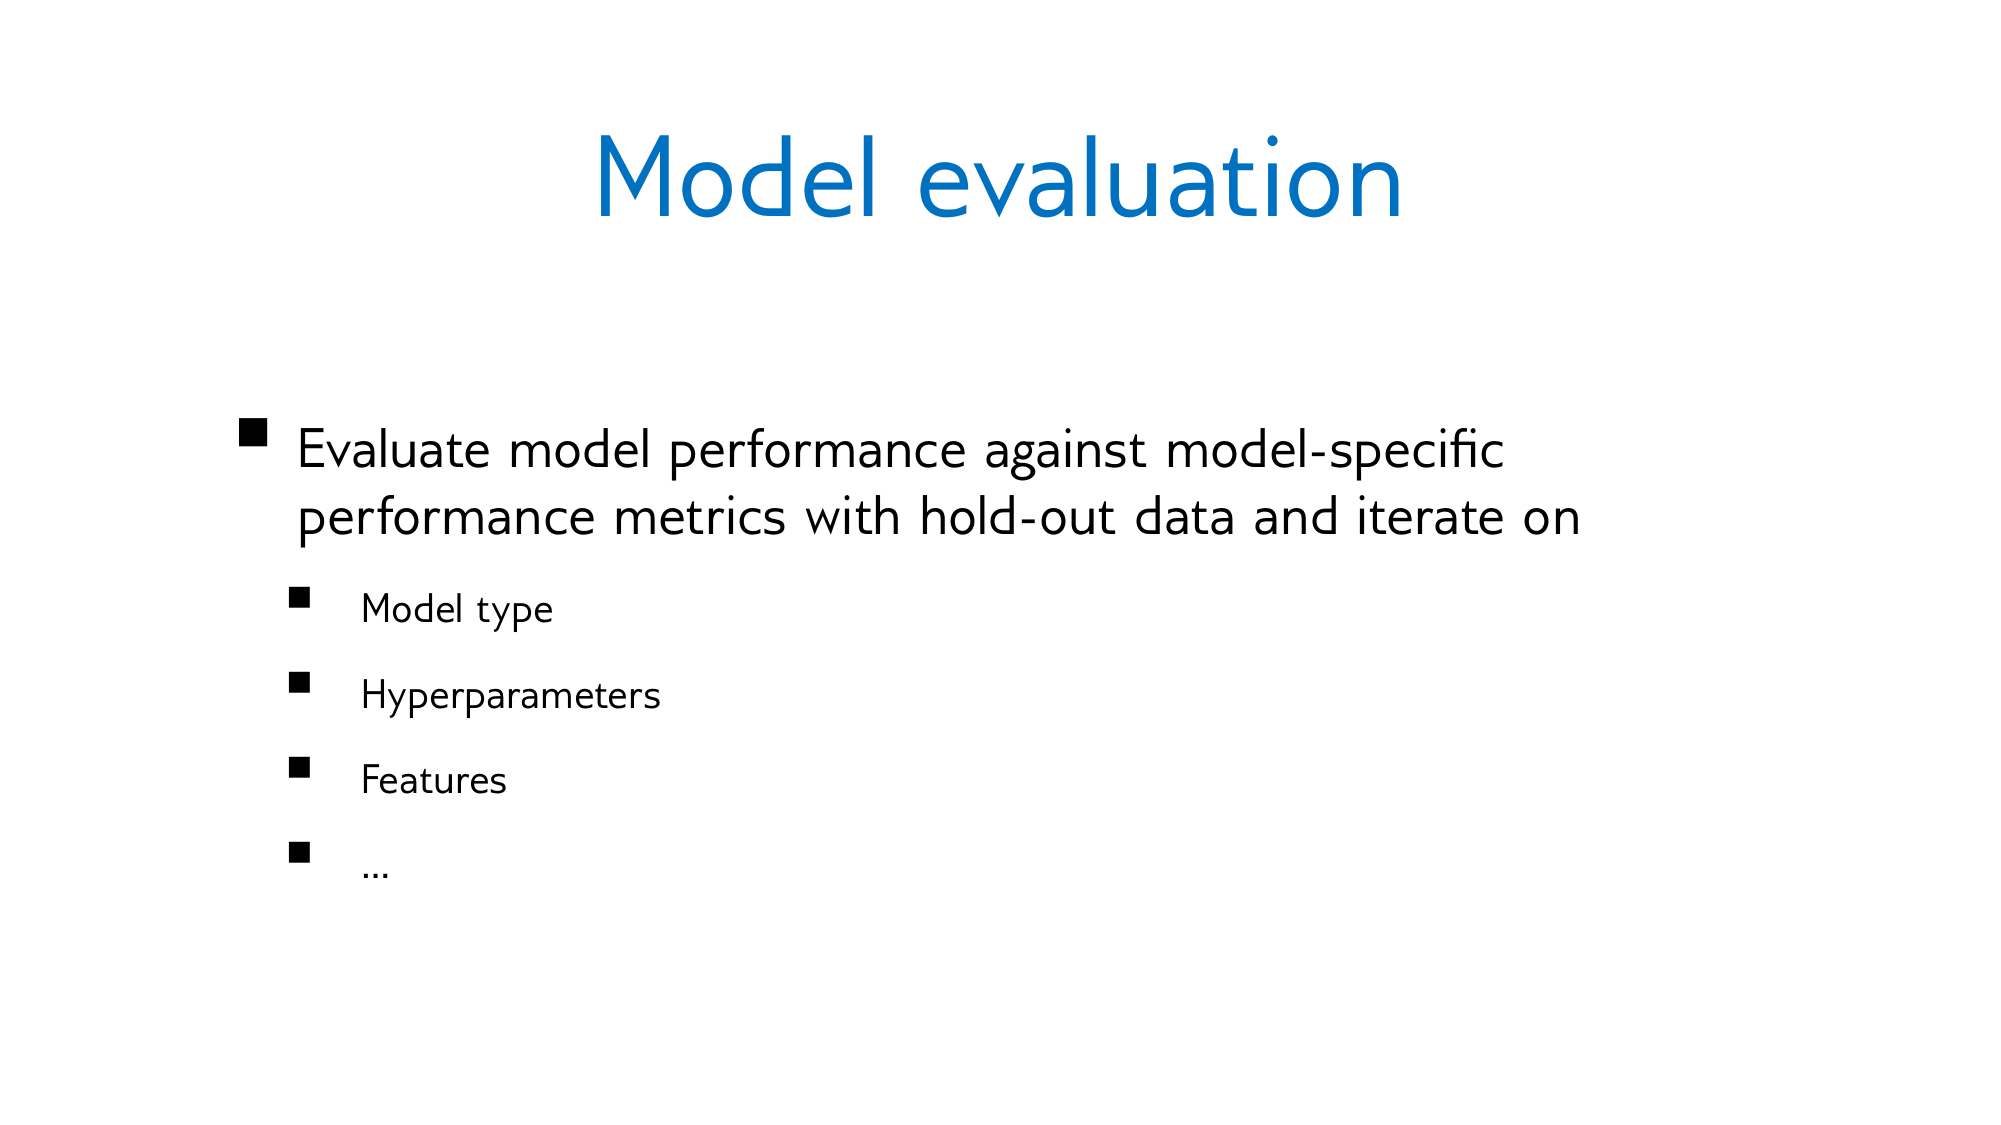

# Model evaluation
Evaluate model performance against model-specific performance metrics with hold-out data and iterate on
 Model type
 Hyperparameters
 Features
 …